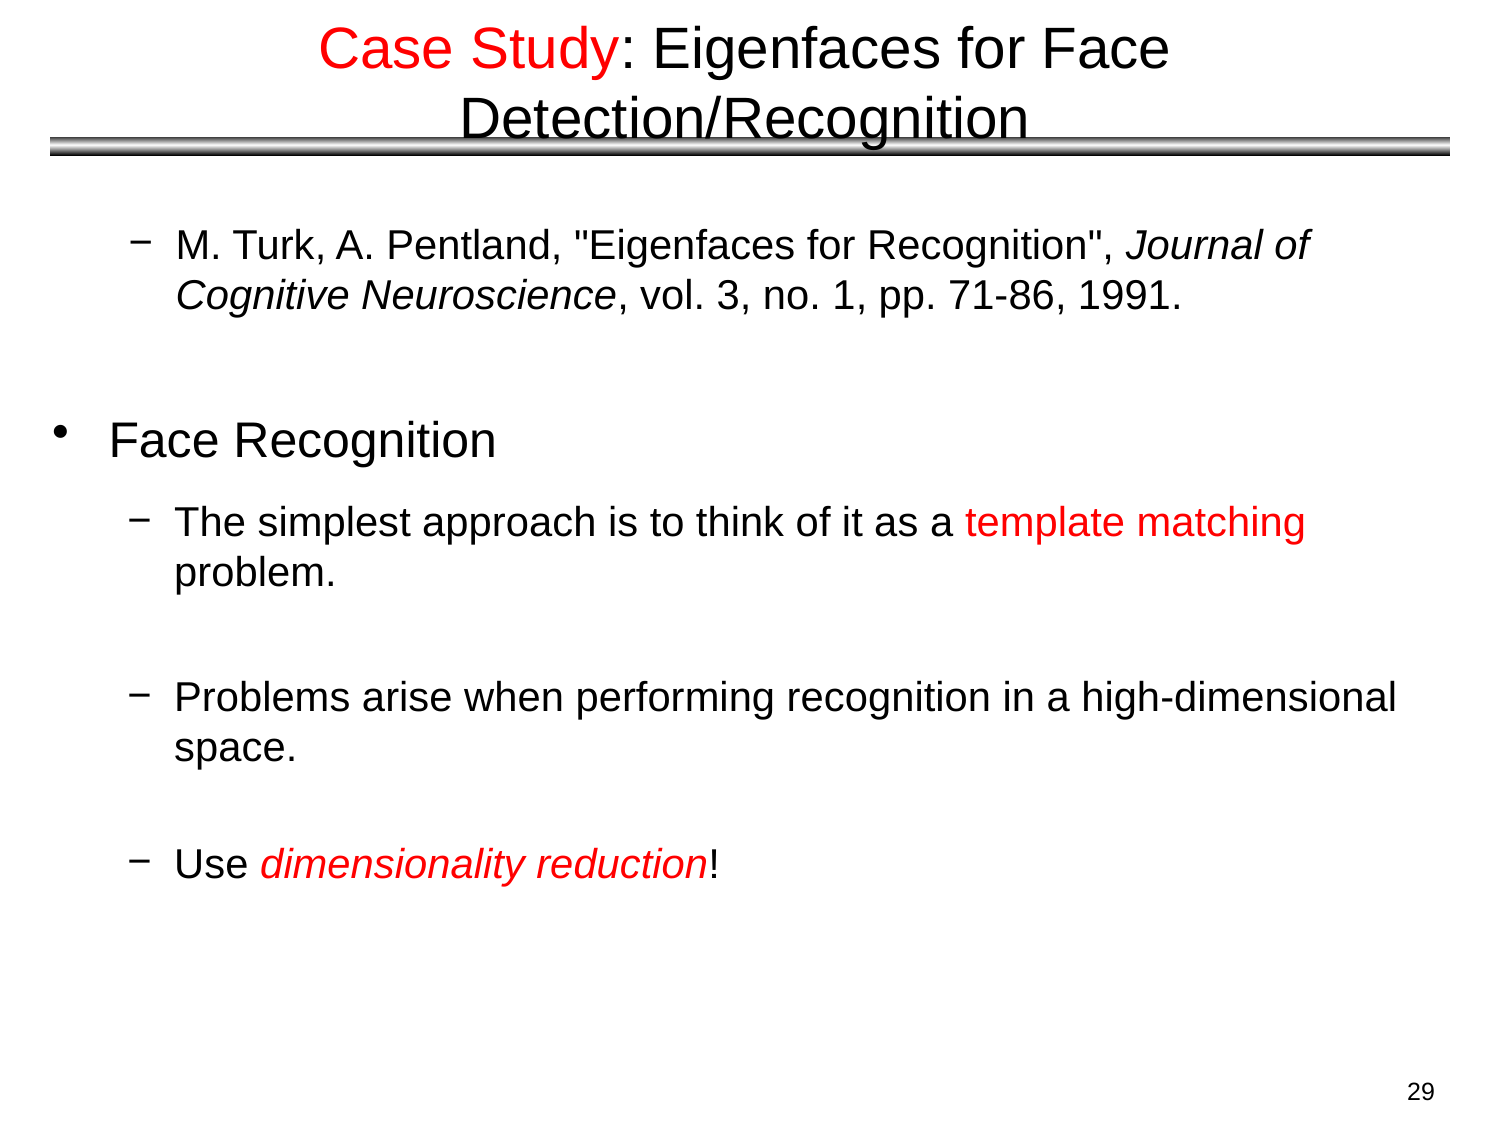

# Case Study: Eigenfaces for Face Detection/Recognition

M. Turk, A. Pentland, "Eigenfaces for Recognition", Journal of Cognitive Neuroscience, vol. 3, no. 1, pp. 71-86, 1991.
Face Recognition
The simplest approach is to think of it as a template matching problem.
Problems arise when performing recognition in a high-dimensional space.

Use dimensionality reduction!
29